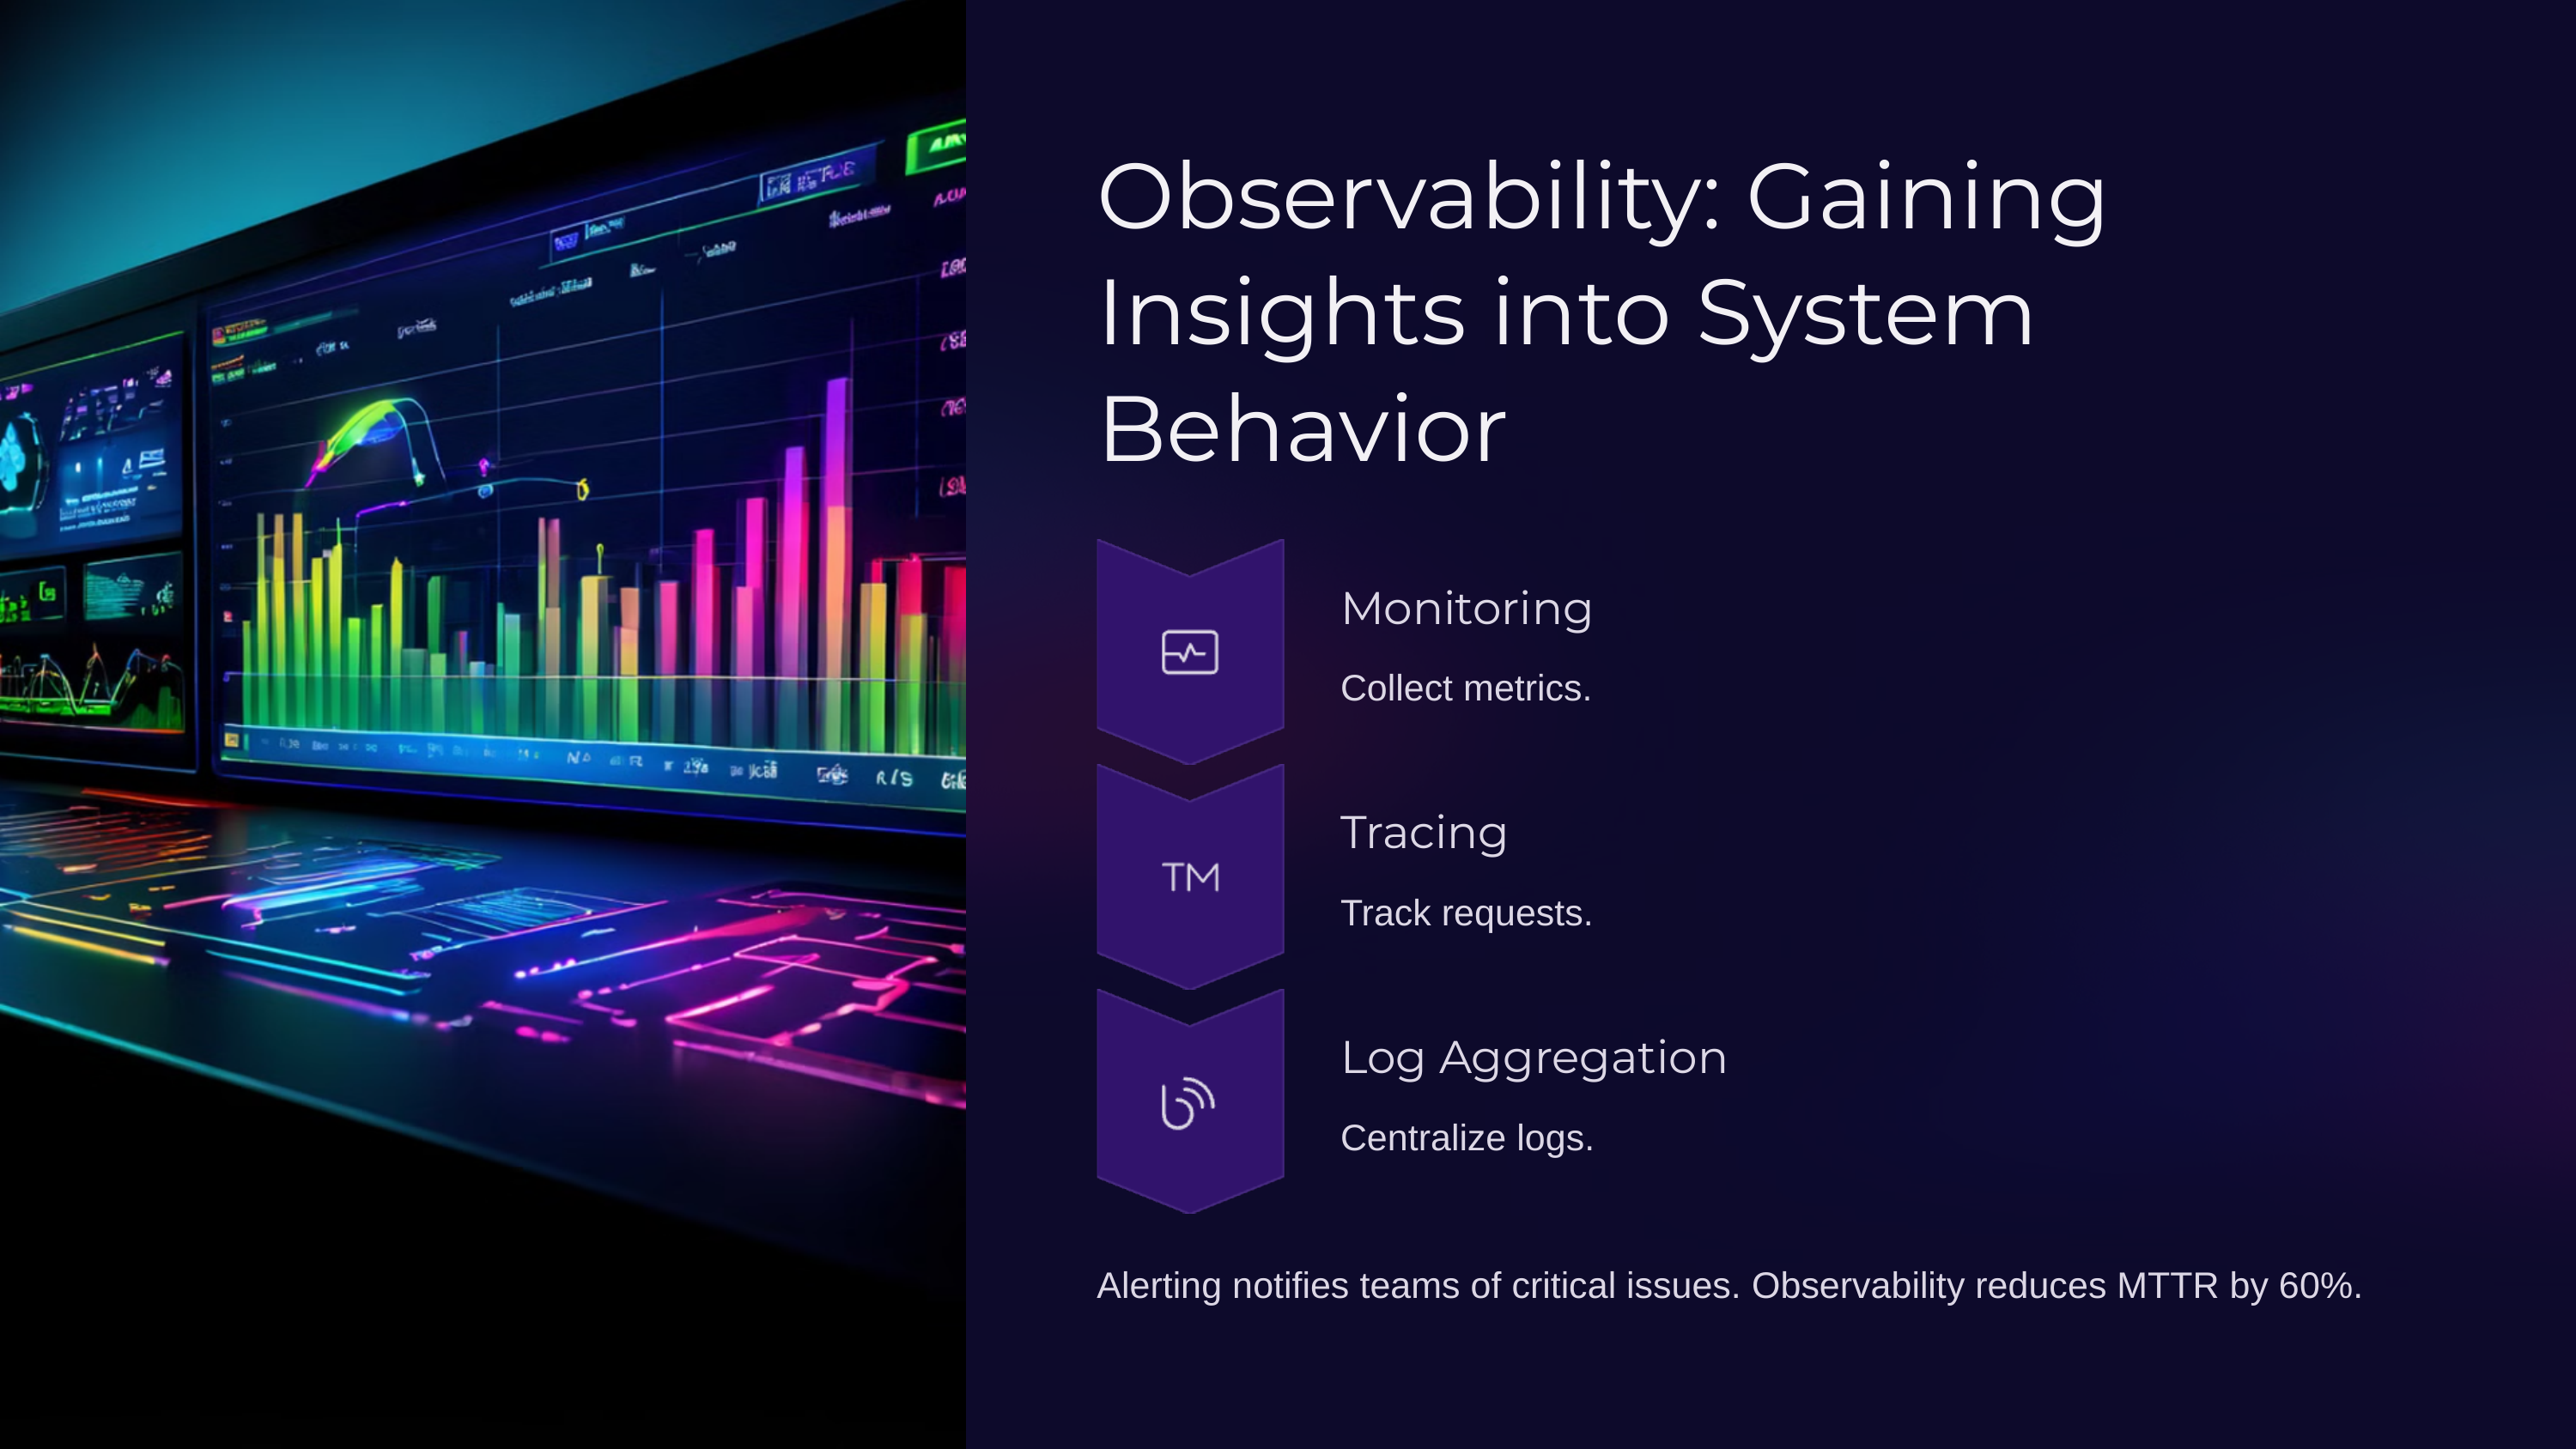

Observability: Gaining Insights into System Behavior

Monitoring

Collect metrics.

Tracing

Track requests.

Log Aggregation

Centralize logs.

Alerting notifies teams of critical issues. Observability reduces MTTR by 60%.